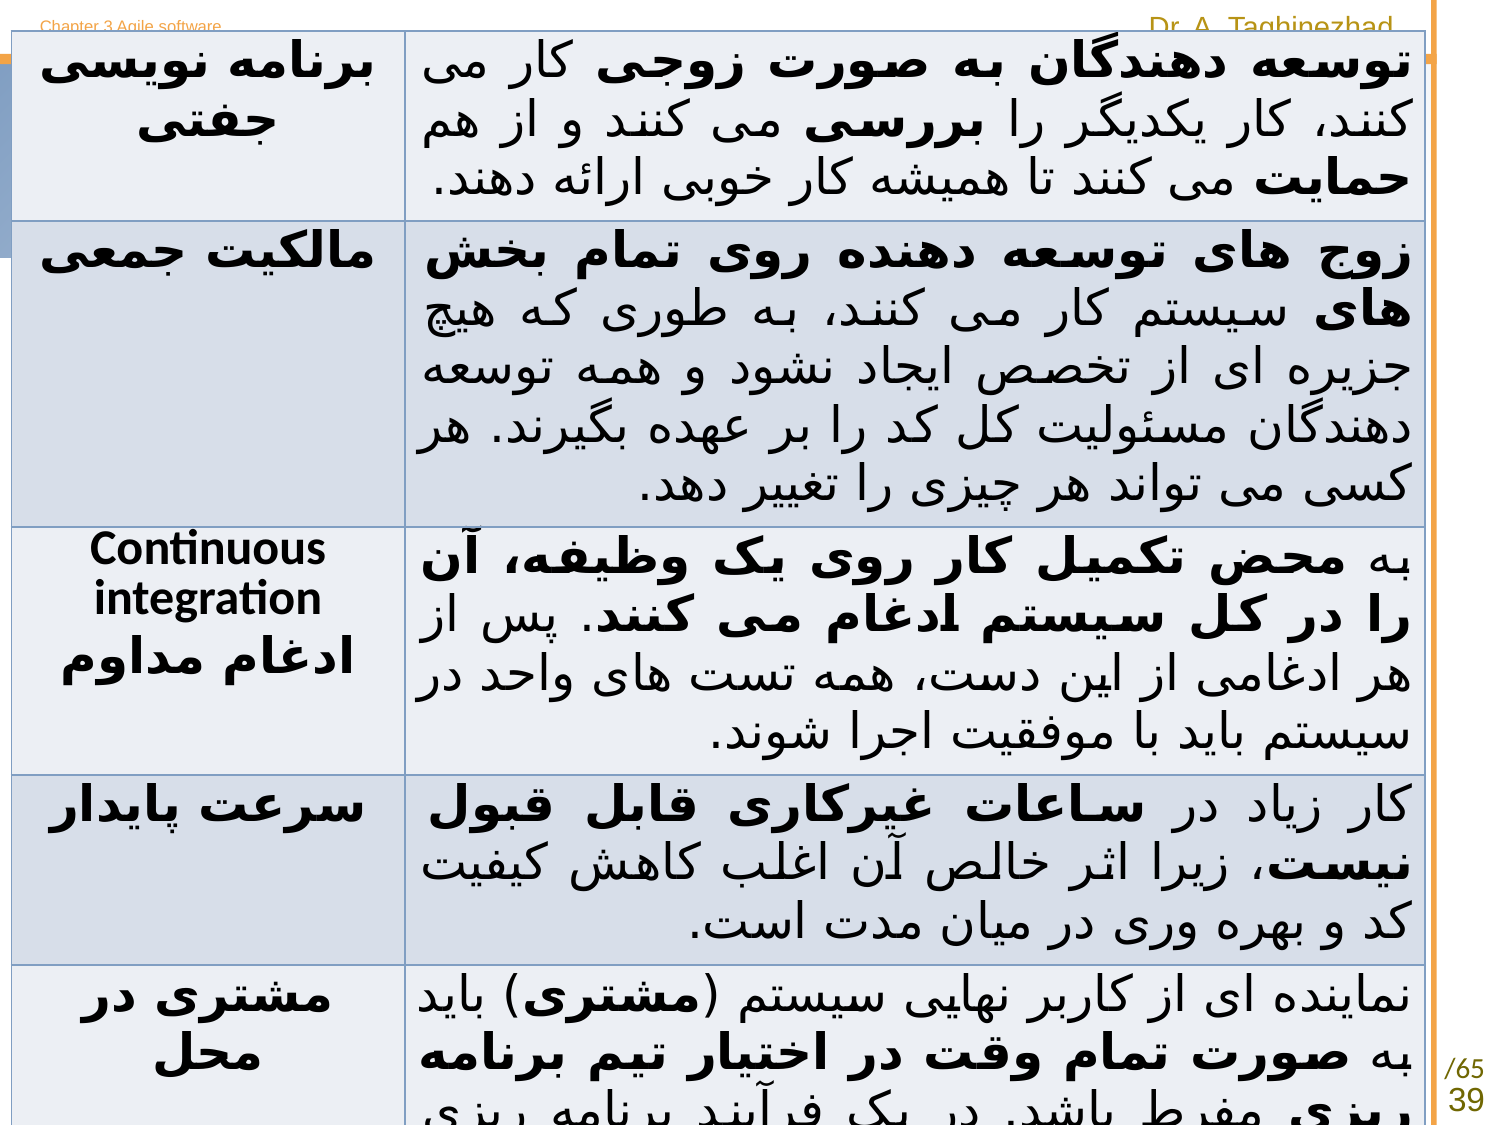

Chapter 3 Agile software development
| برنامه نویسی جفتی | توسعه دهندگان به صورت زوجی کار می کنند، کار یکدیگر را بررسی می کنند و از هم حمایت می کنند تا همیشه کار خوبی ارائه دهند. |
| --- | --- |
| مالکیت جمعی | زوج های توسعه دهنده روی تمام بخش های سیستم کار می کنند، به طوری که هیچ جزیره ای از تخصص ایجاد نشود و همه توسعه دهندگان مسئولیت کل کد را بر عهده بگیرند. هر کسی می تواند هر چیزی را تغییر دهد. |
| Continuous integration ادغام مداوم | به محض تکمیل کار روی یک وظیفه، آن را در کل سیستم ادغام می کنند. پس از هر ادغامی از این دست، همه تست های واحد در سیستم باید با موفقیت اجرا شوند. |
| سرعت پایدار | کار زیاد در ساعات غیرکاری قابل قبول نیست، زیرا اثر خالص آن اغلب کاهش کیفیت کد و بهره وری در میان مدت است. |
| مشتری در محل | نماینده ای از کاربر نهایی سیستم (مشتری) باید به صورت تمام وقت در اختیار تیم برنامه ریزی مفرط باشد. در یک فرآیند برنامه ریزی مفرط، مشتری عضوی از تیم توسعه است و مسئول ارائه الزامات سیستم به تیم برای پیاده سازی می باشد. |
# Extreme programming practices (b)
39